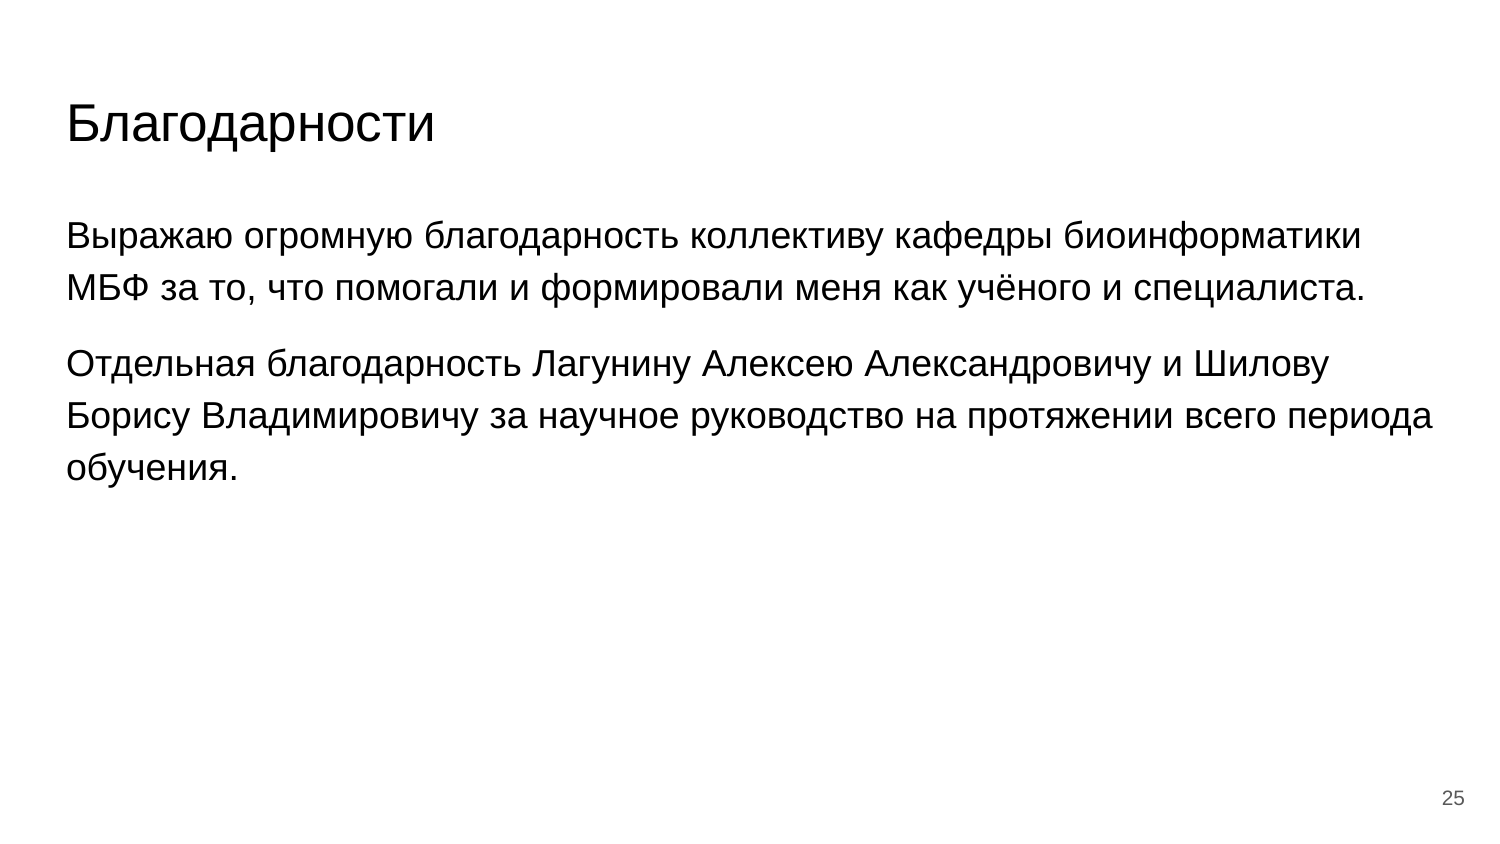

# Благодарности
Выражаю огромную благодарность коллективу кафедры биоинформатики МБФ за то, что помогали и формировали меня как учёного и специалиста.
Отдельная благодарность Лагунину Алексею Александровичу и Шилову Борису Владимировичу за научное руководство на протяжении всего периода обучения.
25